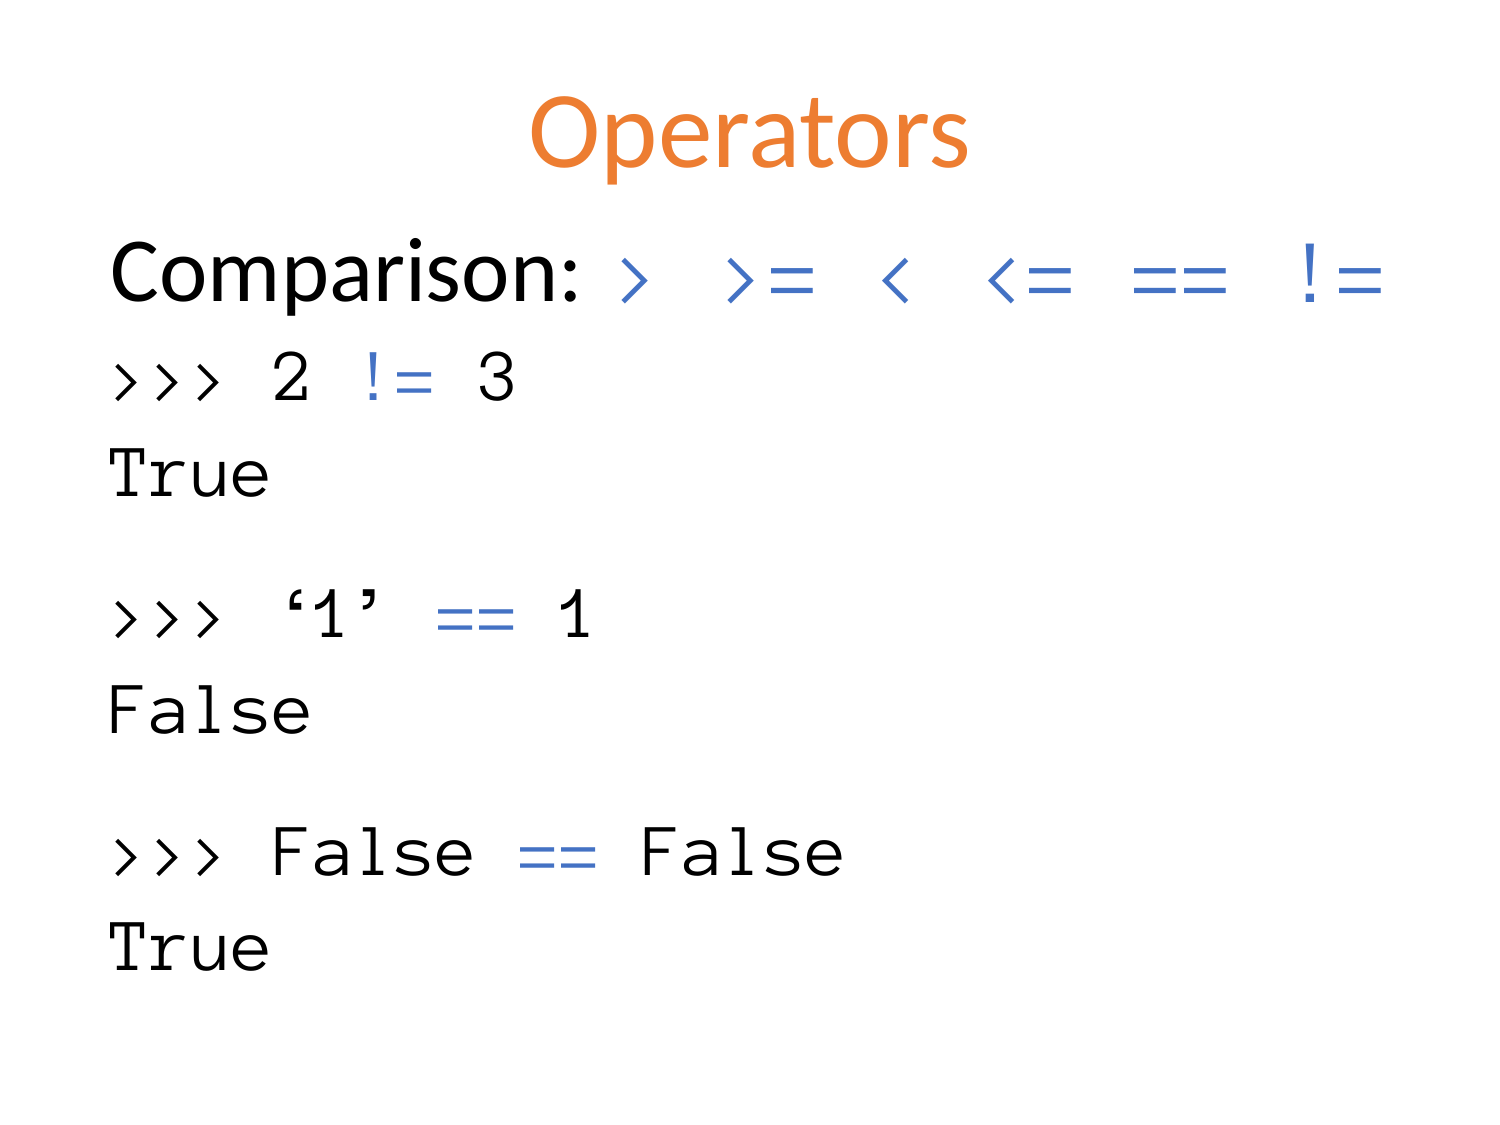

# Operators
>
>=
<
<=
==
!=
Comparison:
>>> 2 != 3
True

>>> ‘1’ == 1
False

>>> False == False
True